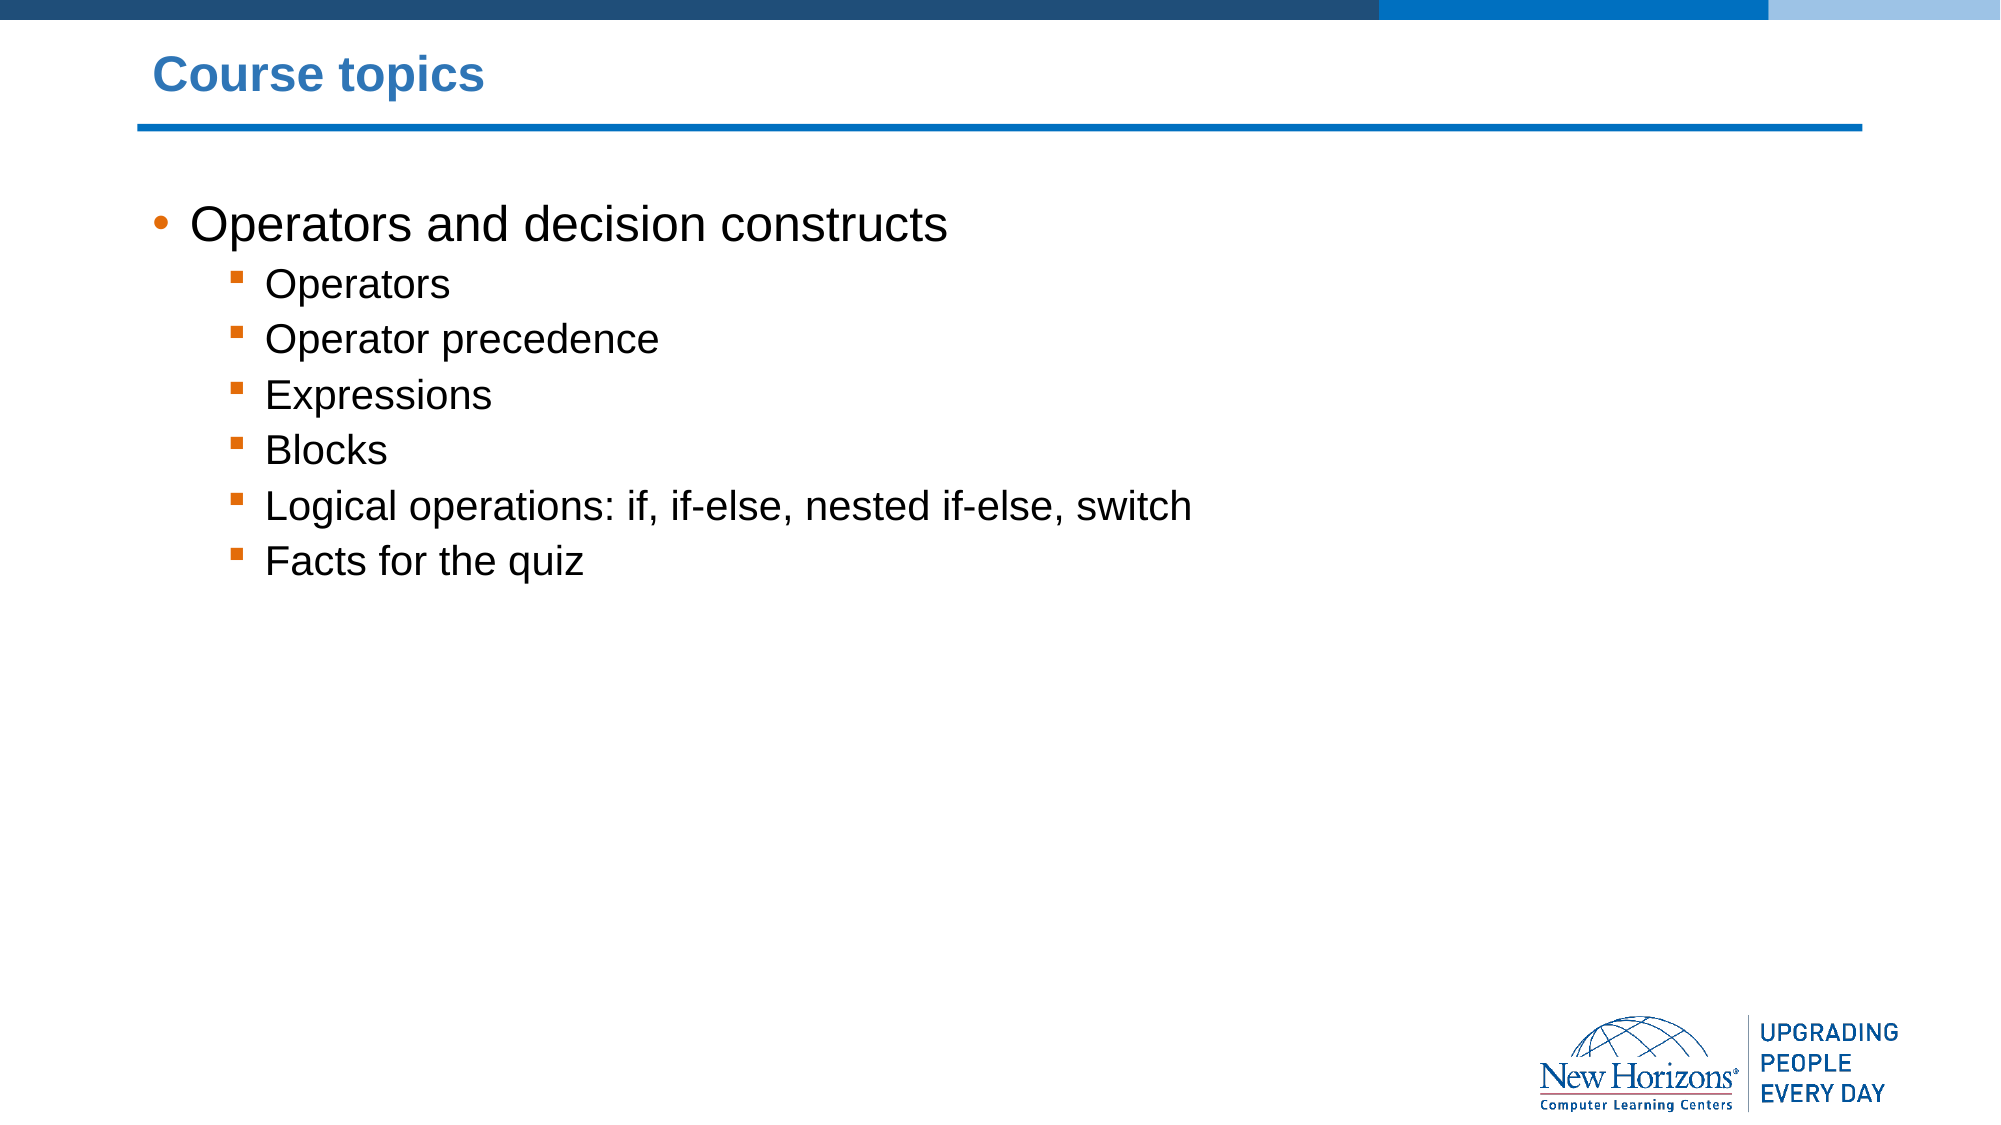

# Course topics
Operators and decision constructs
Operators
Operator precedence
Expressions
Blocks
Logical operations: if, if-else, nested if-else, switch
Facts for the quiz